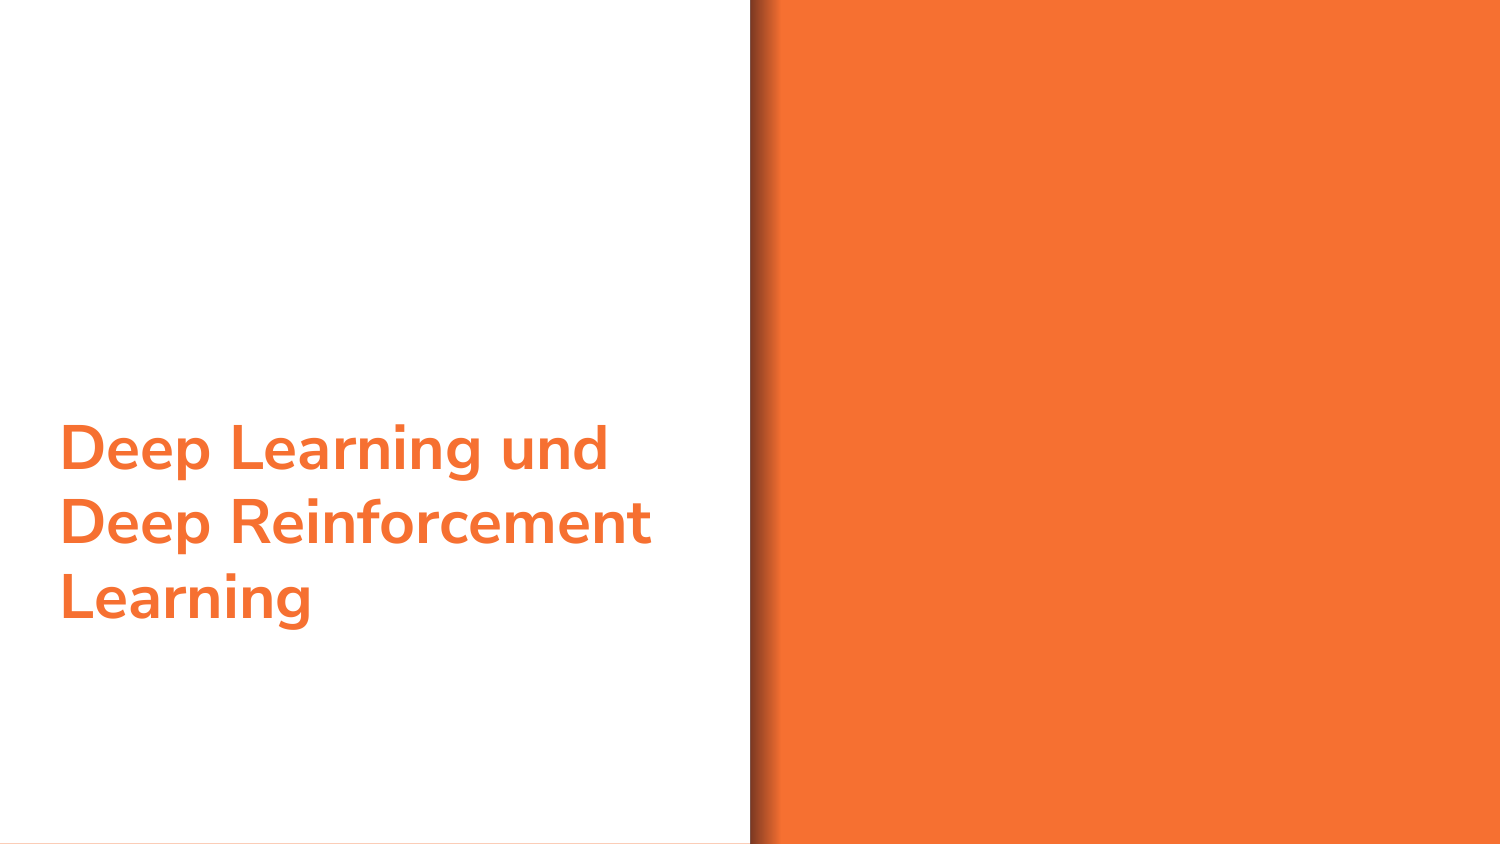

# Deep Learning und Deep Reinforcement Learning